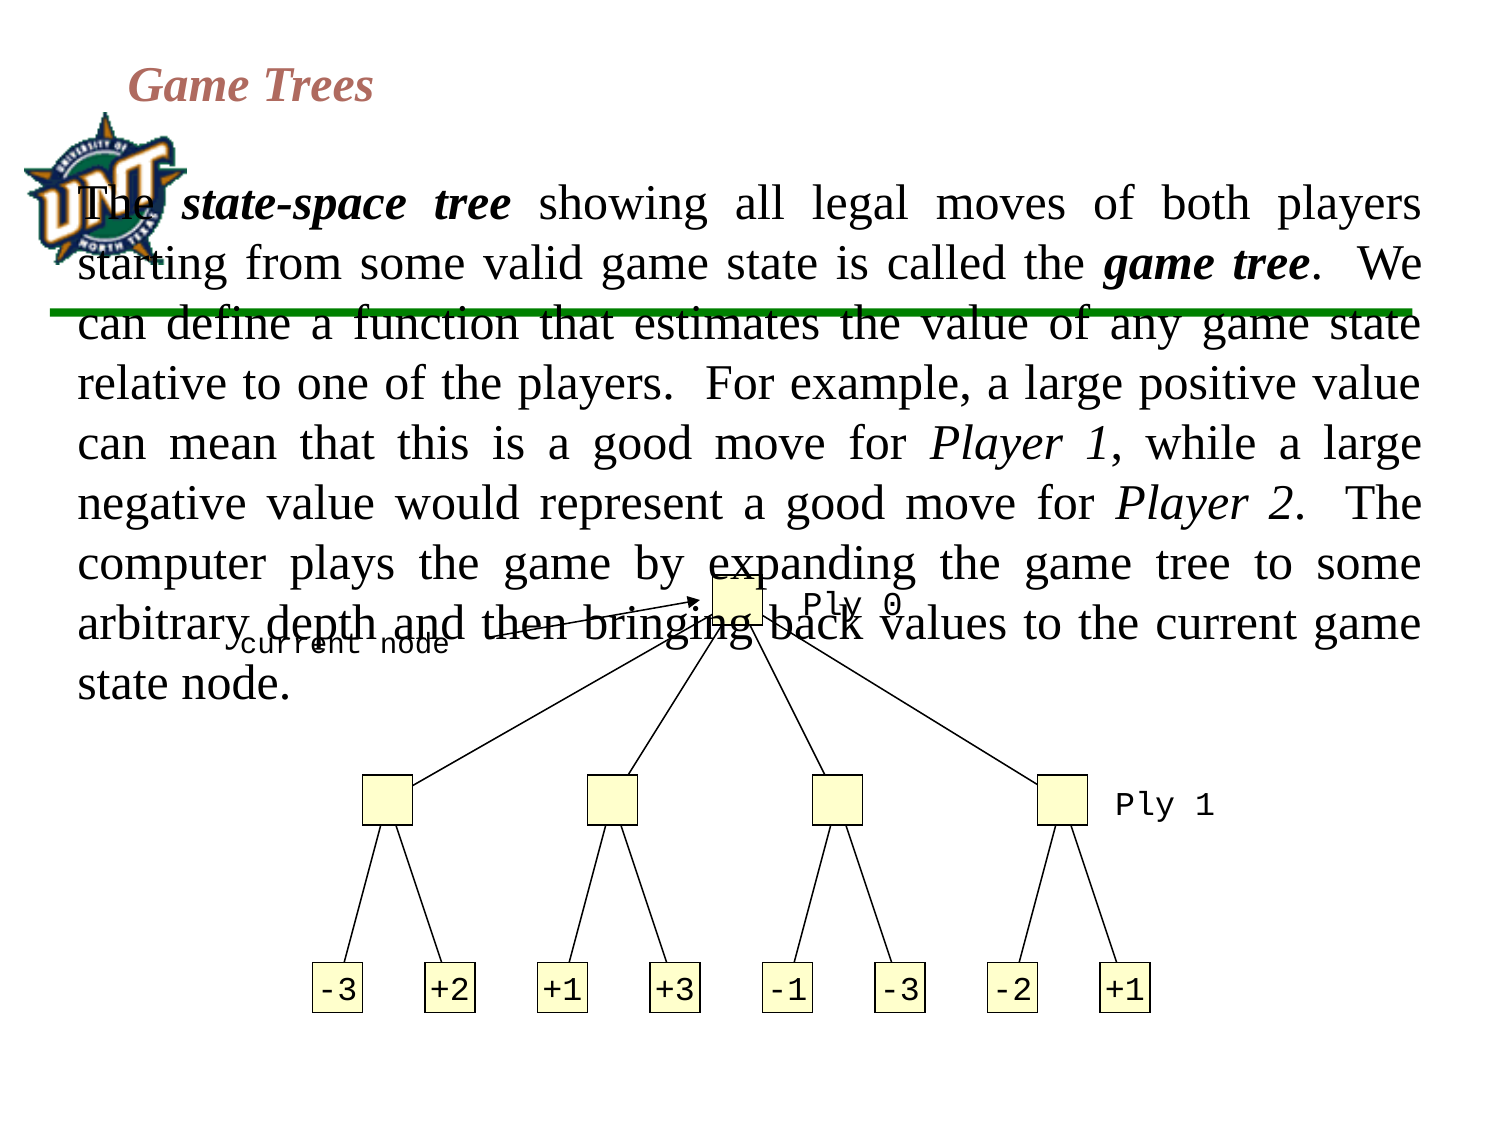

# Game Trees
The state-space tree showing all legal moves of both players starting from some valid game state is called the game tree.  We can define a function that estimates the value of any game state relative to one of the players.  For example, a large positive value can mean that this is a good move for Player 1, while a large negative value would represent a good move for Player 2.  The computer plays the game by expanding the game tree to some arbitrary depth and then bringing back values to the current game state node.

Ply 0

Ply 1

-3
+2
+1
+3
-1
-3
-2
+1

current node